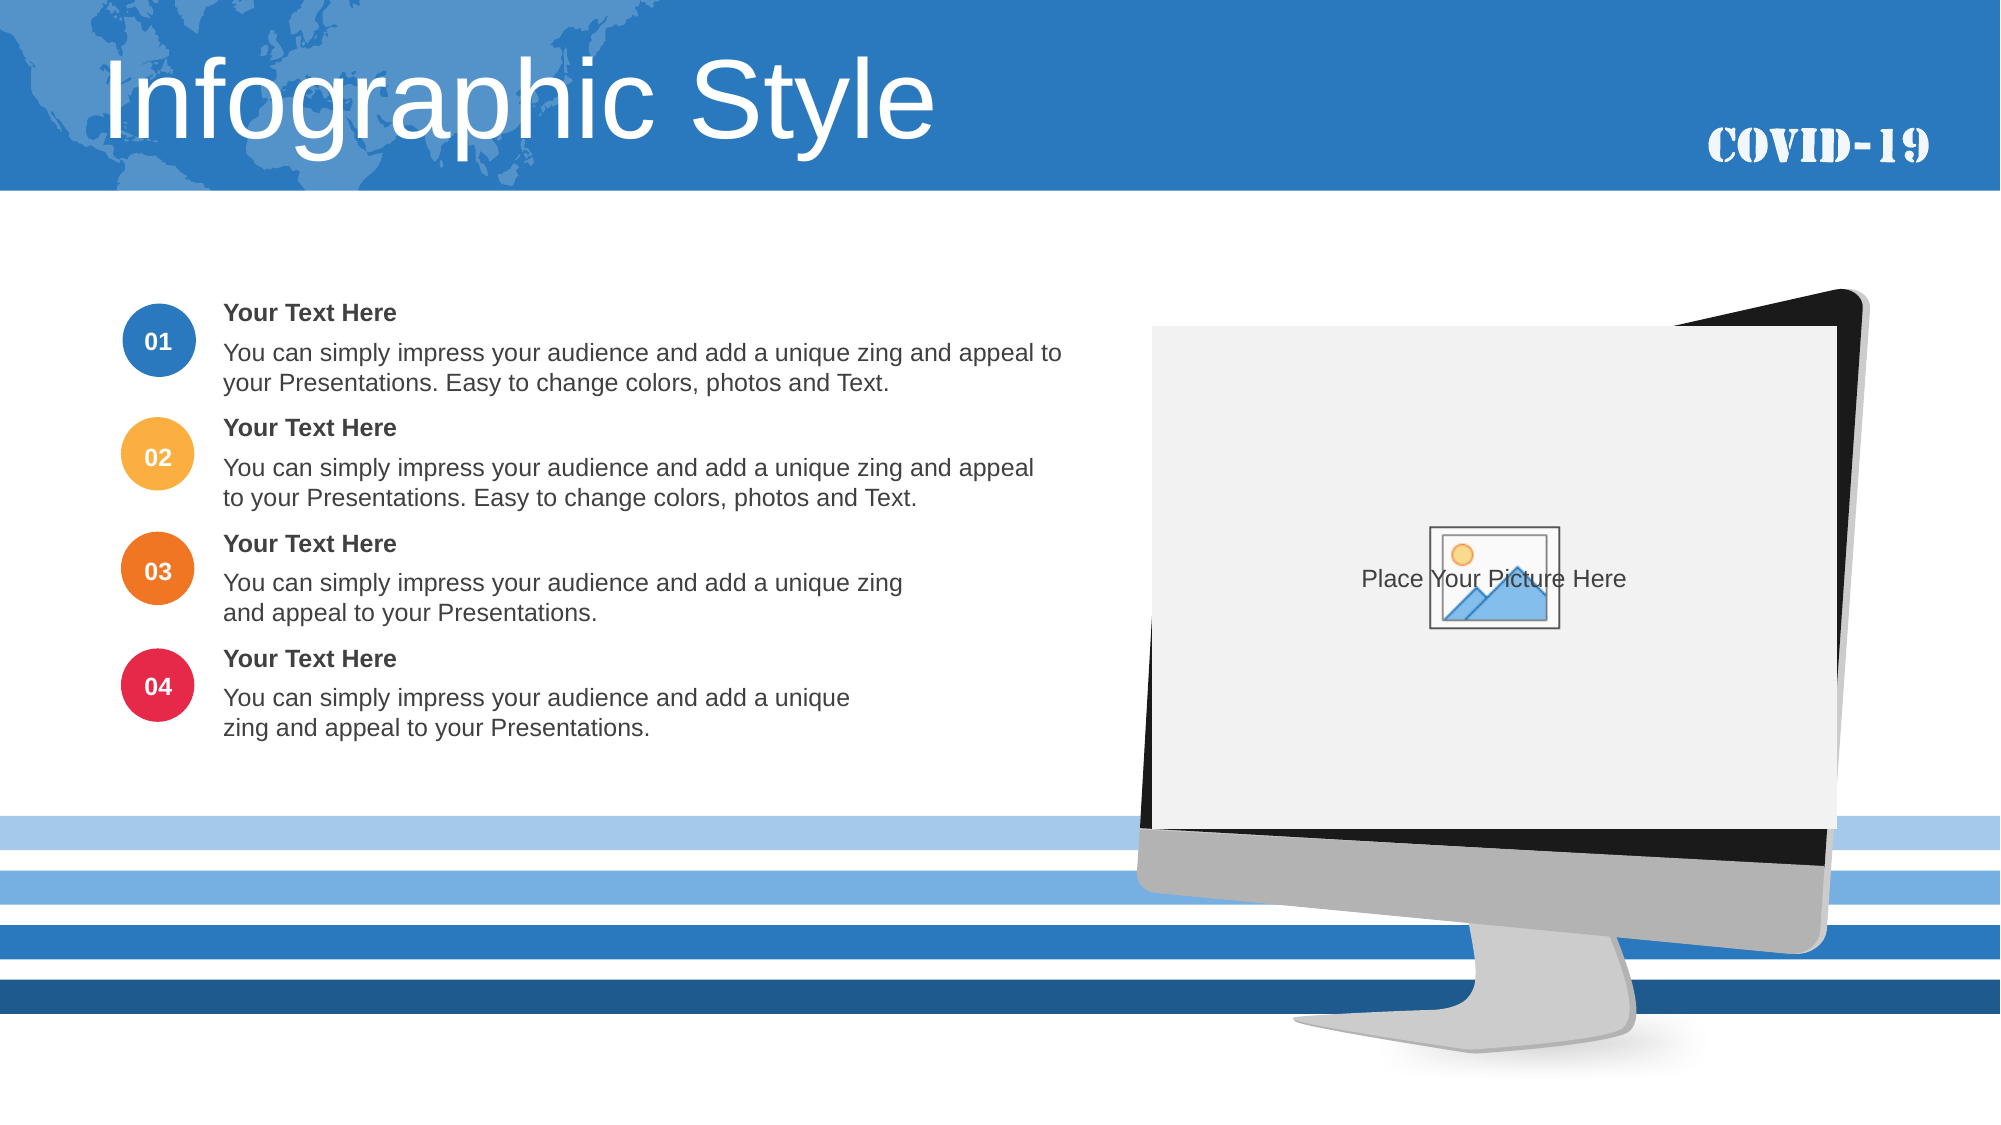

Infographic Style
Your Text Here
You can simply impress your audience and add a unique zing and appeal to your Presentations. Easy to change colors, photos and Text.
01

Your Text Here
You can simply impress your audience and add a unique zing and appeal to your Presentations. Easy to change colors, photos and Text.

02
Your Text Here
You can simply impress your audience and add a unique zing and appeal to your Presentations.

03
Your Text Here
You can simply impress your audience and add a unique zing and appeal to your Presentations.

04